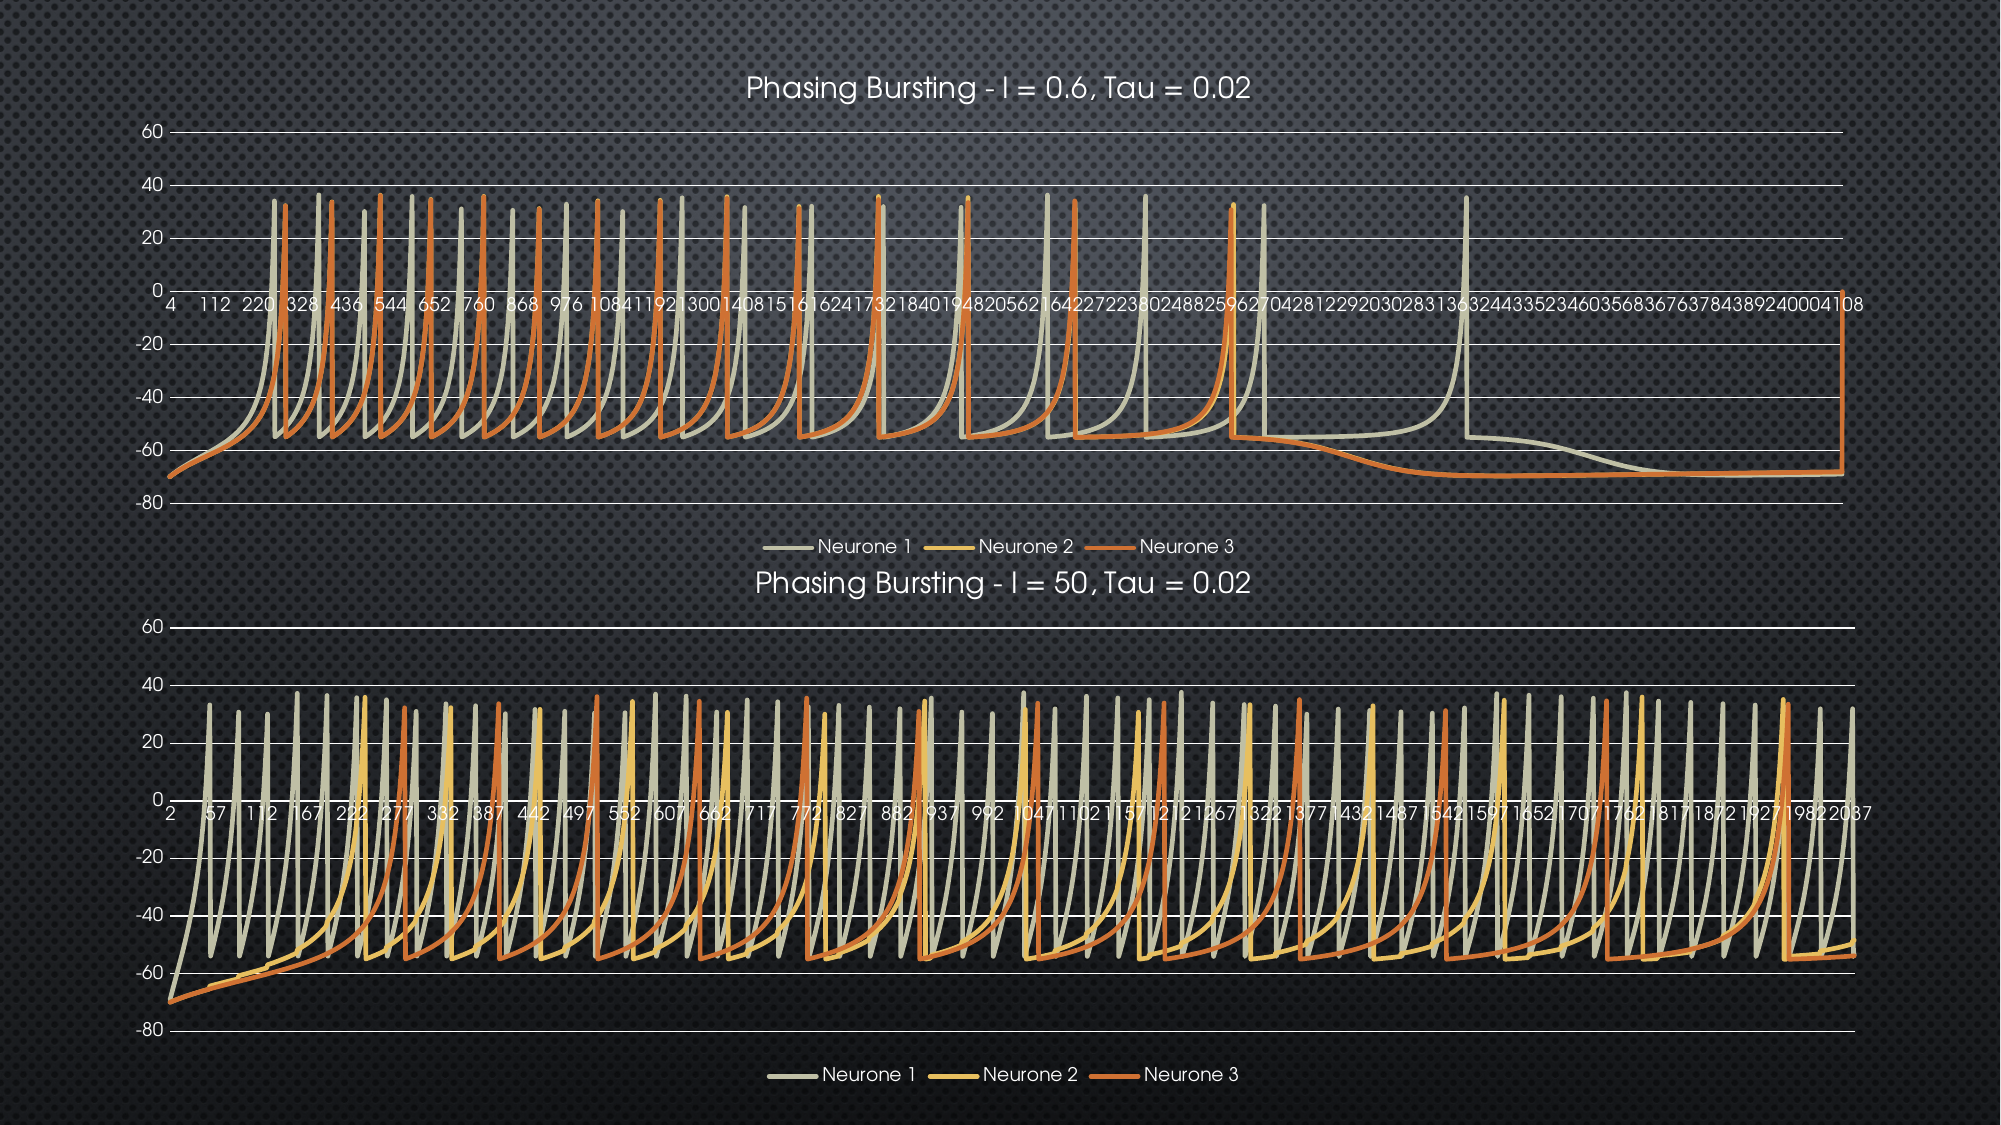

### Chart: Phasing Bursting - I = 0.6, Tau = 0.02

| Category |  |  |  |
|---|---|---|---|

### Chart: Phasing Bursting - I = 50, Tau = 0.02

| Category |  |  |  |
|---|---|---|---|